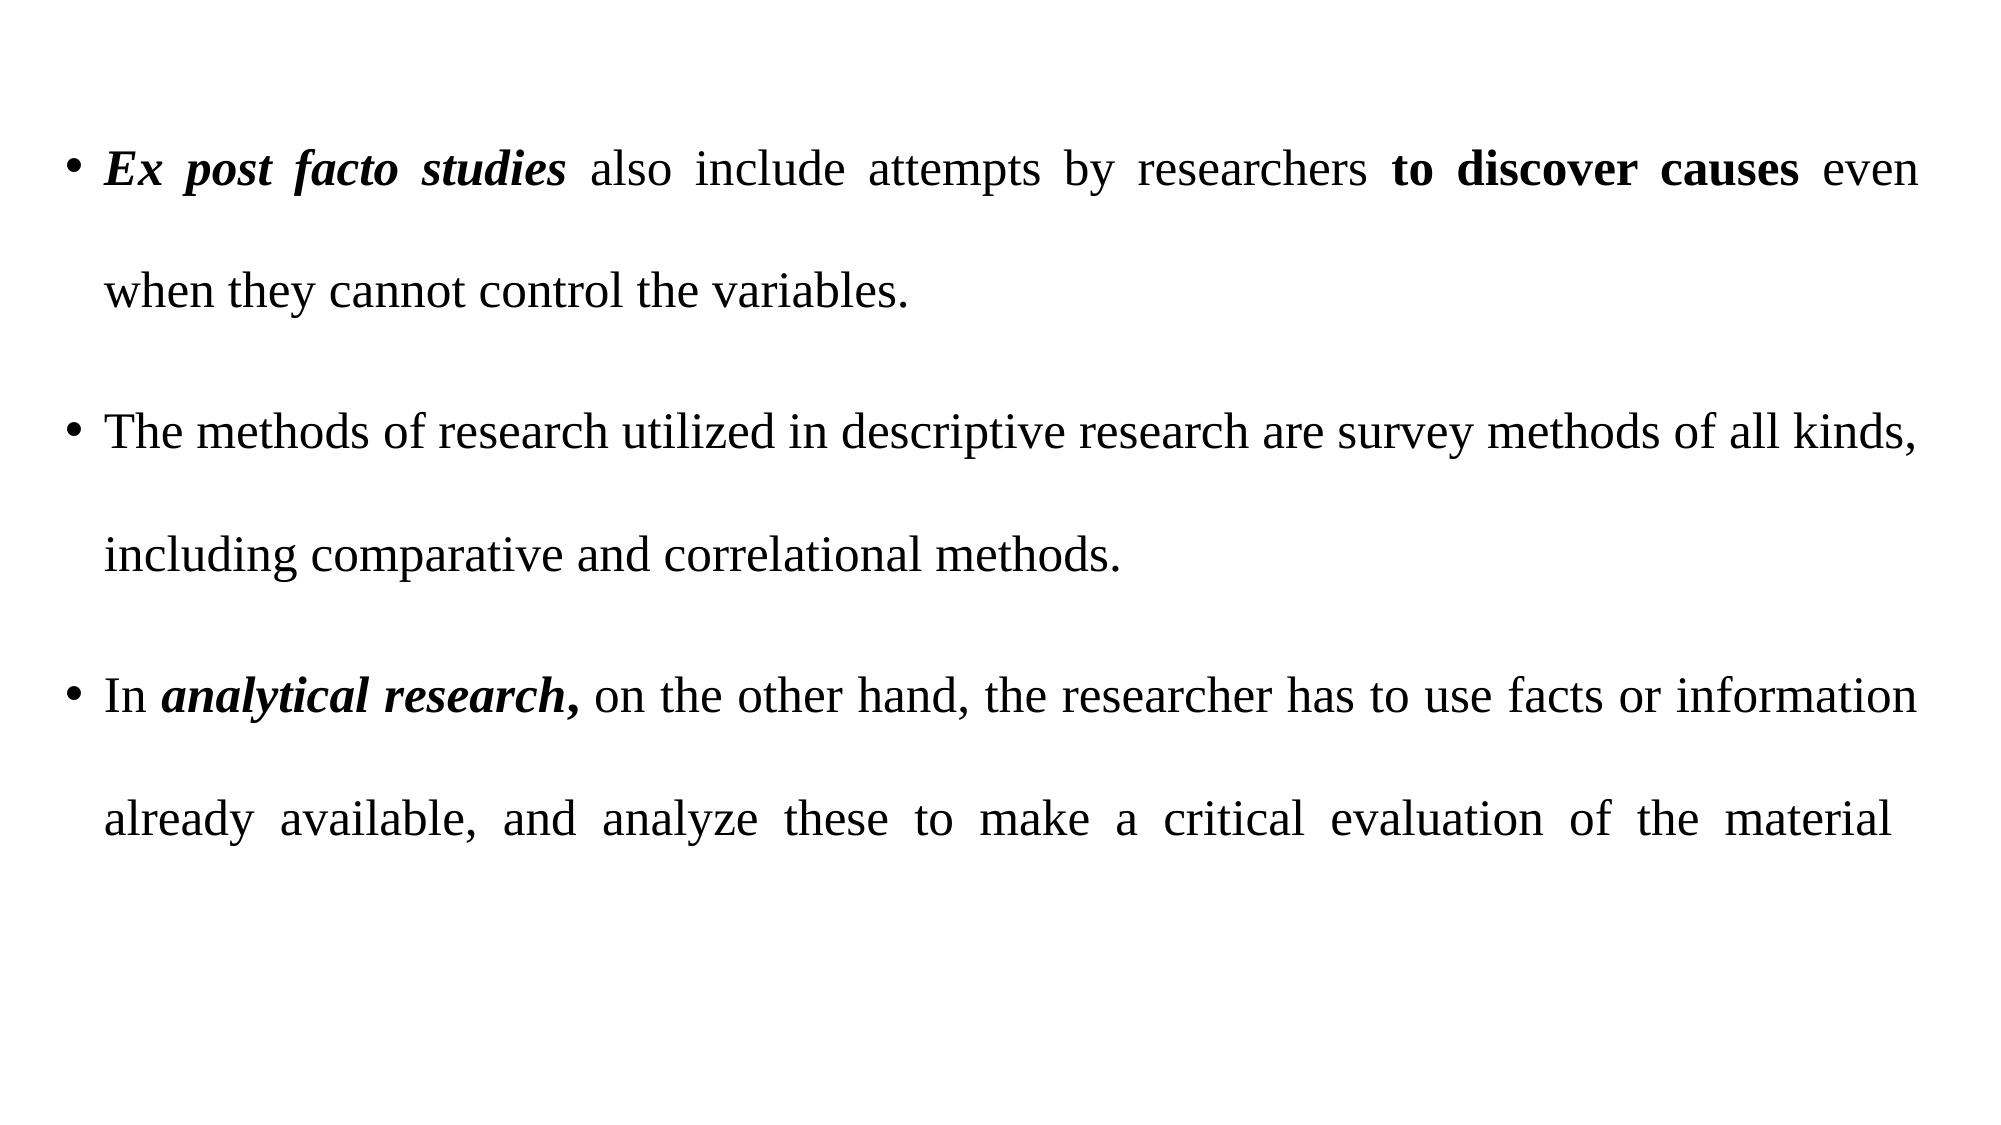

Ex post facto studies also include attempts by researchers to discover causes even when they cannot control the variables.
The methods of research utilized in descriptive research are survey methods of all kinds, including comparative and correlational methods.
In analytical research, on the other hand, the researcher has to use facts or information already available, and analyze these to make a critical evaluation of the material